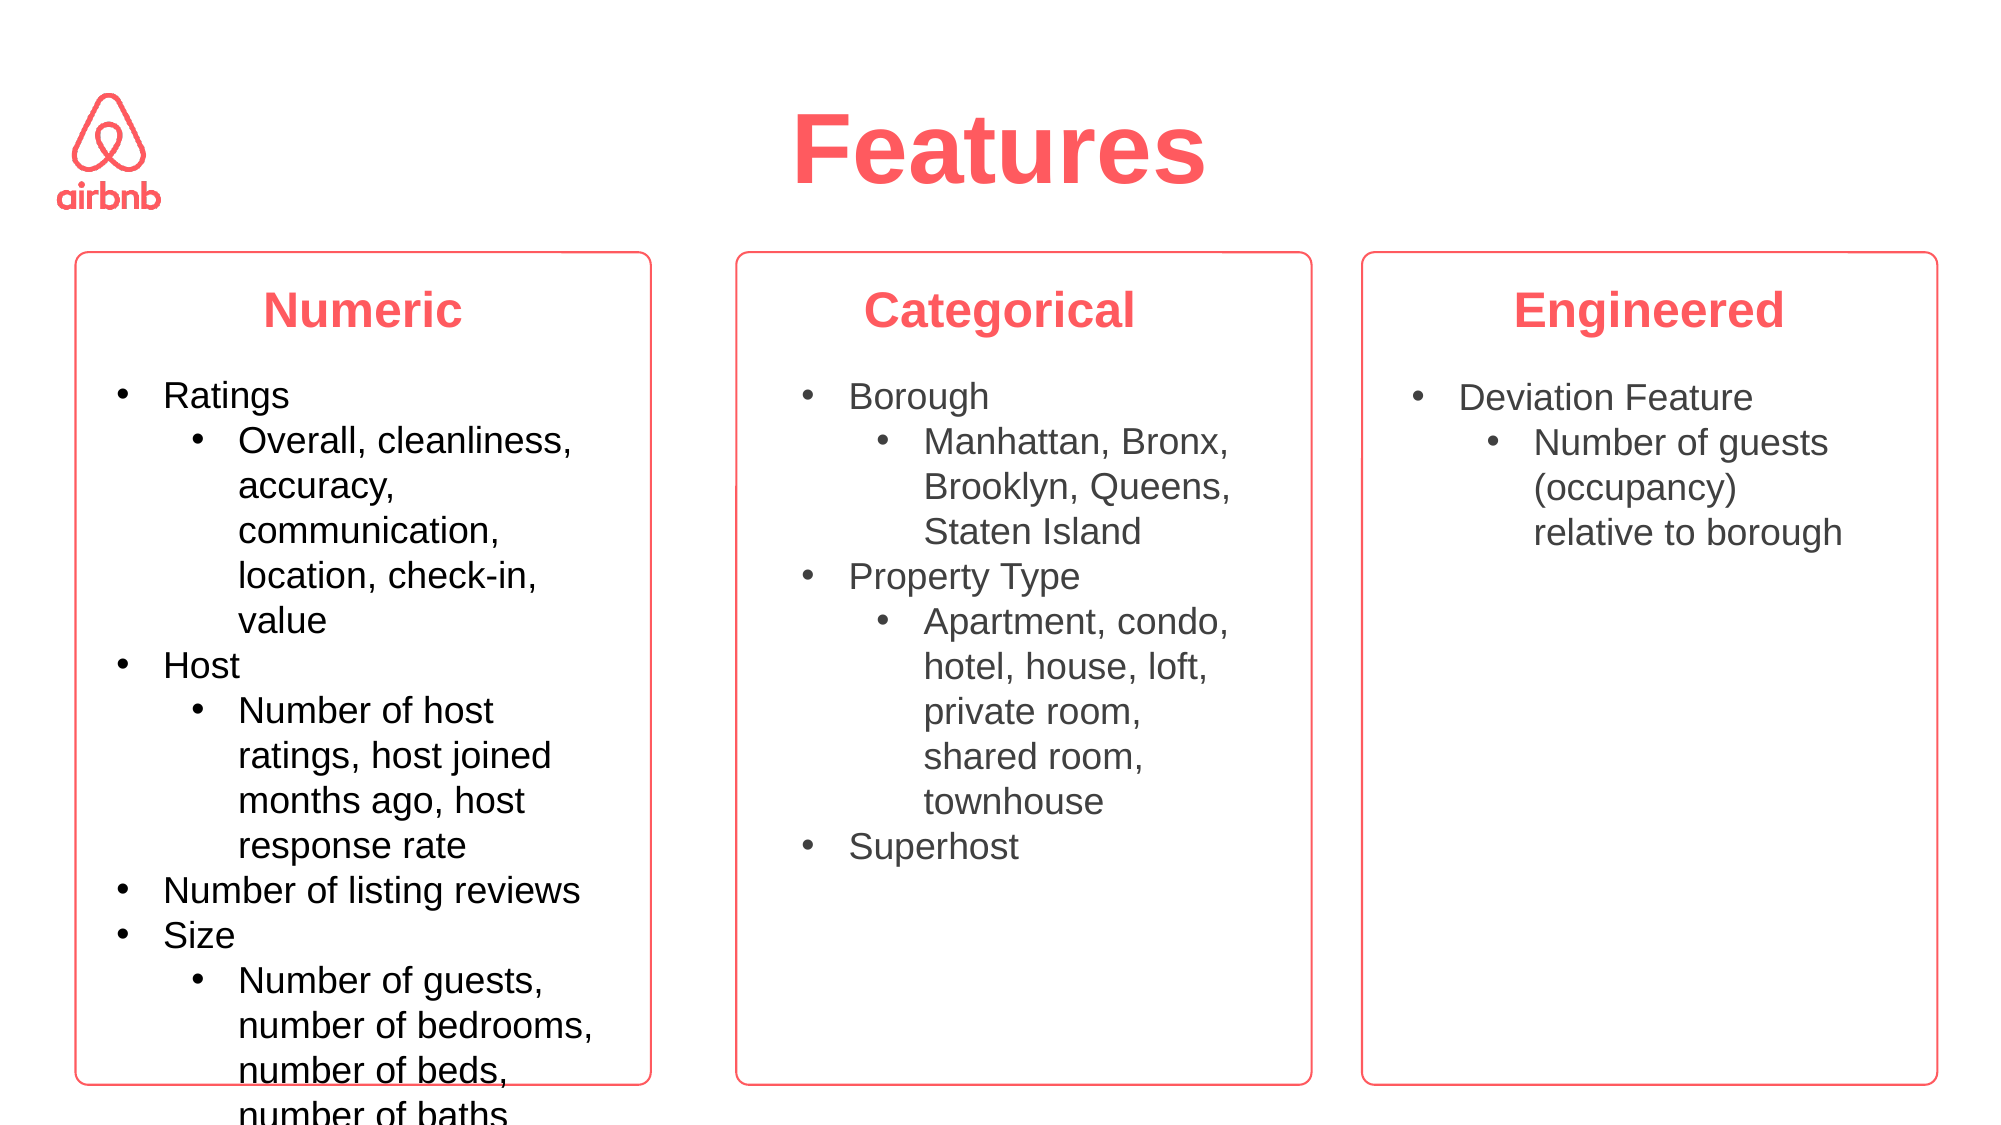

# Features

Numeric
Engineered
Categorical
Angel Around
Ratings
Overall, cleanliness, accuracy, communication, location, check-in, value
Host
Number of host ratings, host joined months ago, host response rate
Number of listing reviews
Size
Number of guests, number of bedrooms, number of beds, number of baths
Borough
Manhattan, Bronx, Brooklyn, Queens, Staten Island
Property Type
Apartment, condo, hotel, house, loft, private room, shared room, townhouse
Superhost
Deviation Feature
Number of guests (occupancy) relative to borough